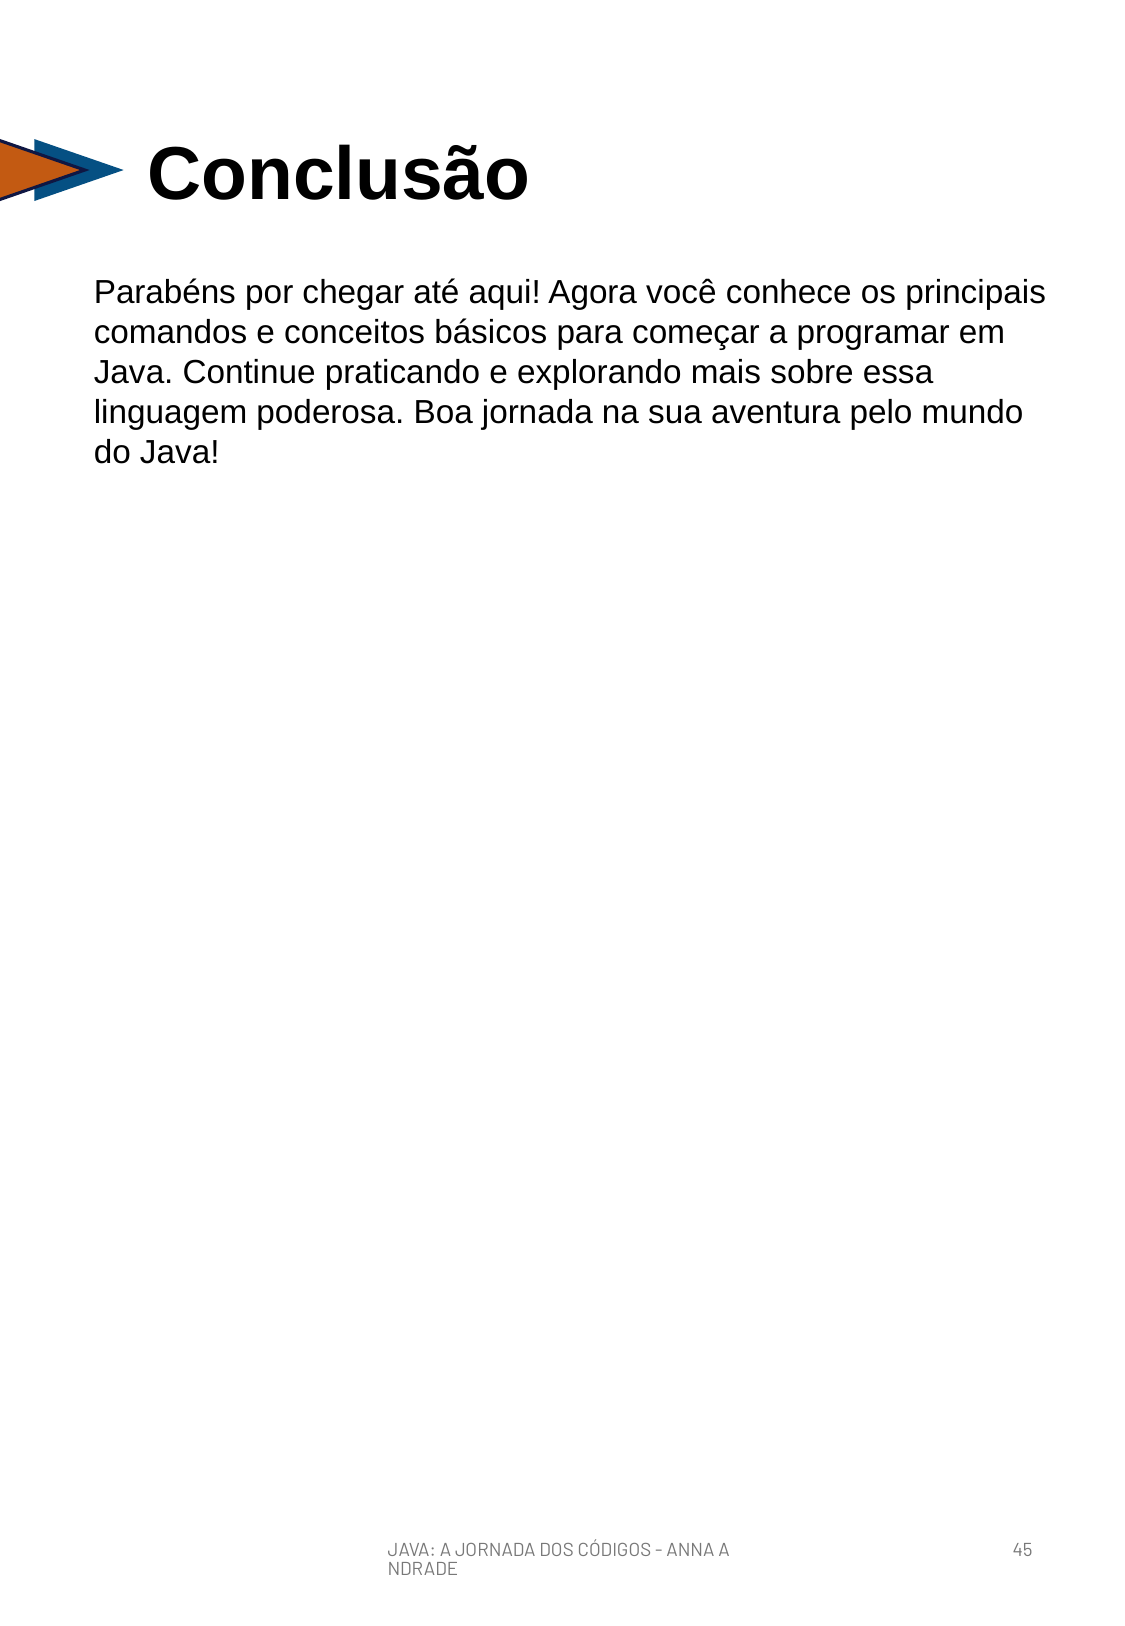

Conclusão

Parabéns por chegar até aqui! Agora você conhece os principais comandos e conceitos básicos para começar a programar em Java. Continue praticando e explorando mais sobre essa linguagem poderosa. Boa jornada na sua aventura pelo mundo do Java!
JAVA: A JORNADA DOS CÓDIGOS - ANNA ANDRADE
45